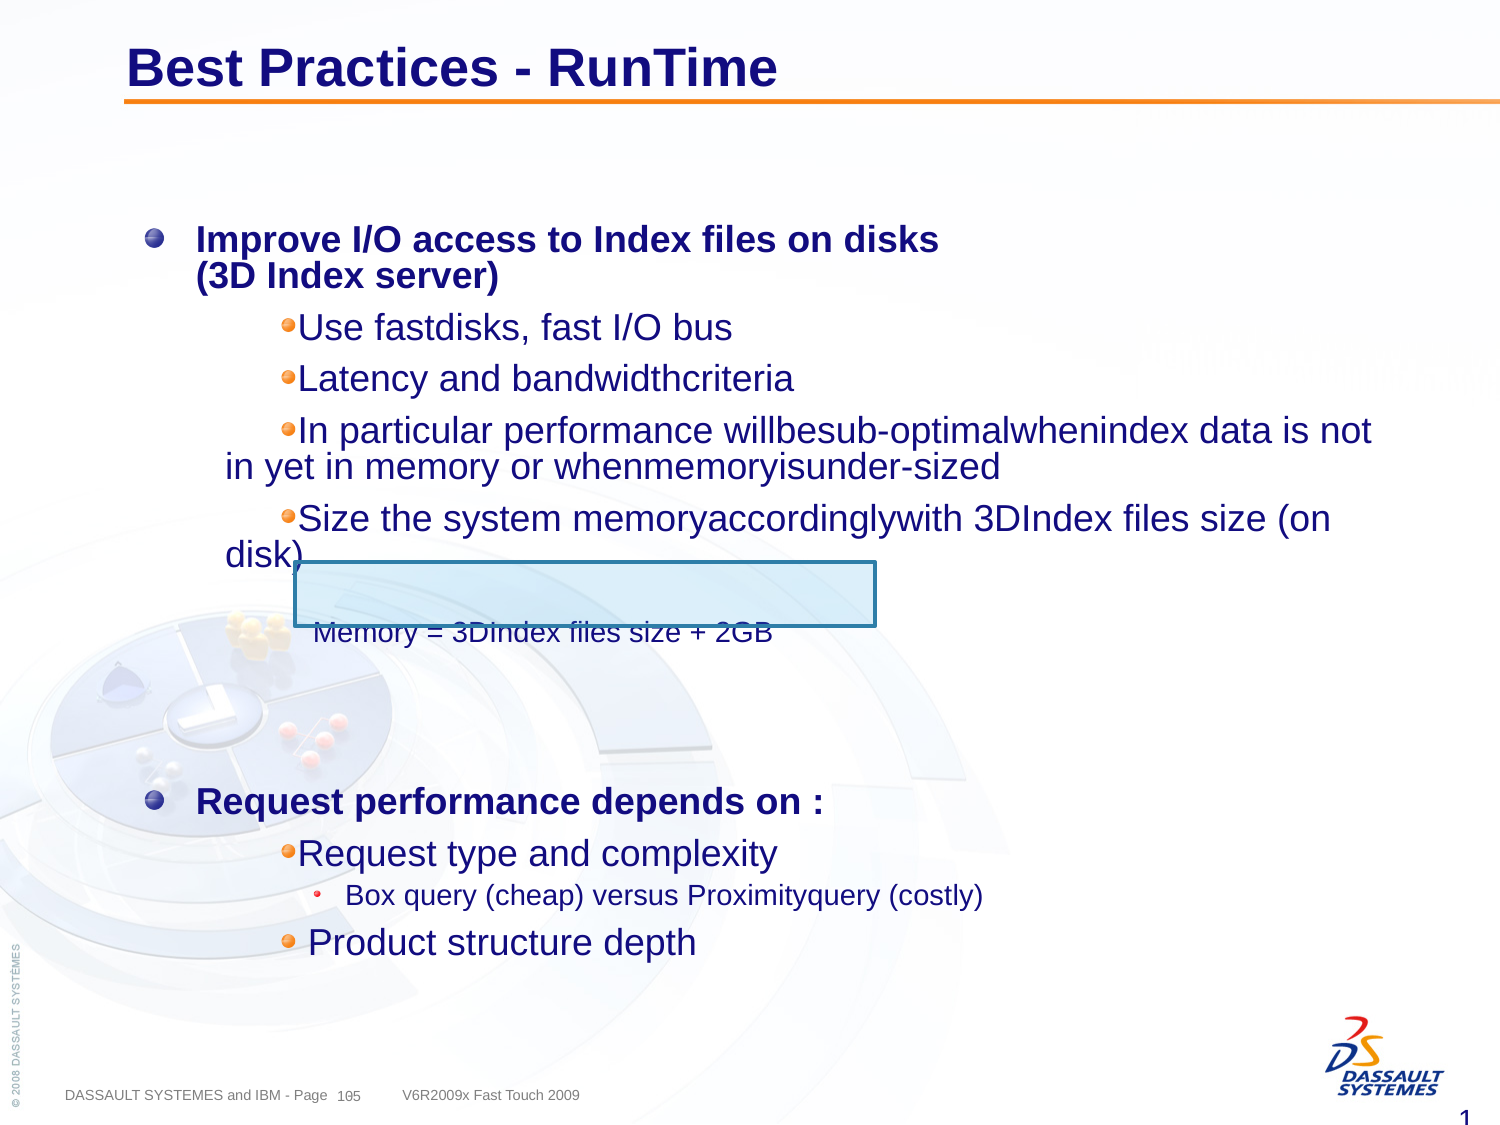

# Best Practices - RunTime
Improve I/O access to Index files on disks
(3D Index server)
Use fastdisks, fast I/O bus
Latency and bandwidthcriteria
In particular performance willbesub-optimalwhenindex data is not in yet in memory or whenmemoryisunder-sized
Size the system memoryaccordinglywith 3DIndex files size (on disk)
Memory = 3DIndex files size + 2GB

Request performance depends on :
Request type and complexity
Box query (cheap) versus Proximityquery (costly)
 Product structure depth

105